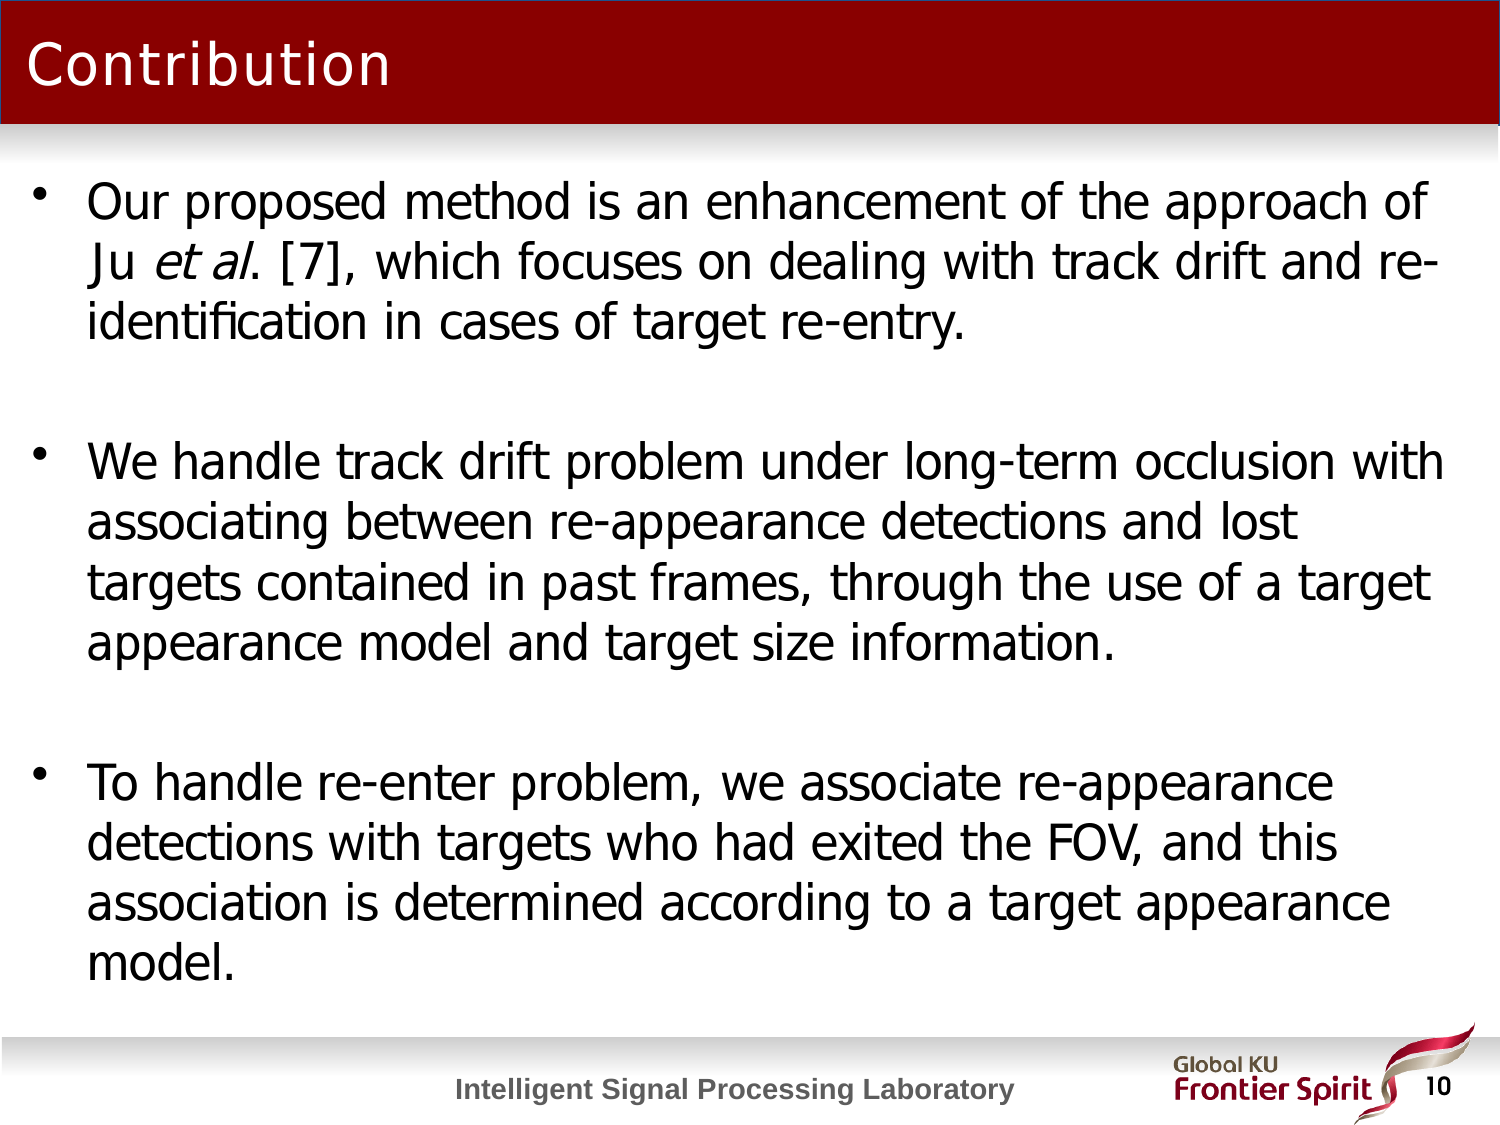

# Contribution
Our proposed method is an enhancement of the approach of Ju et al. [7], which focuses on dealing with track drift and re-identification in cases of target re-entry.

We handle track drift problem under long-term occlusion with associating between re-appearance detections and lost targets contained in past frames, through the use of a target appearance model and target size information.

To handle re-enter problem, we associate re-appearance detections with targets who had exited the FOV, and this association is determined according to a target appearance model.
 10